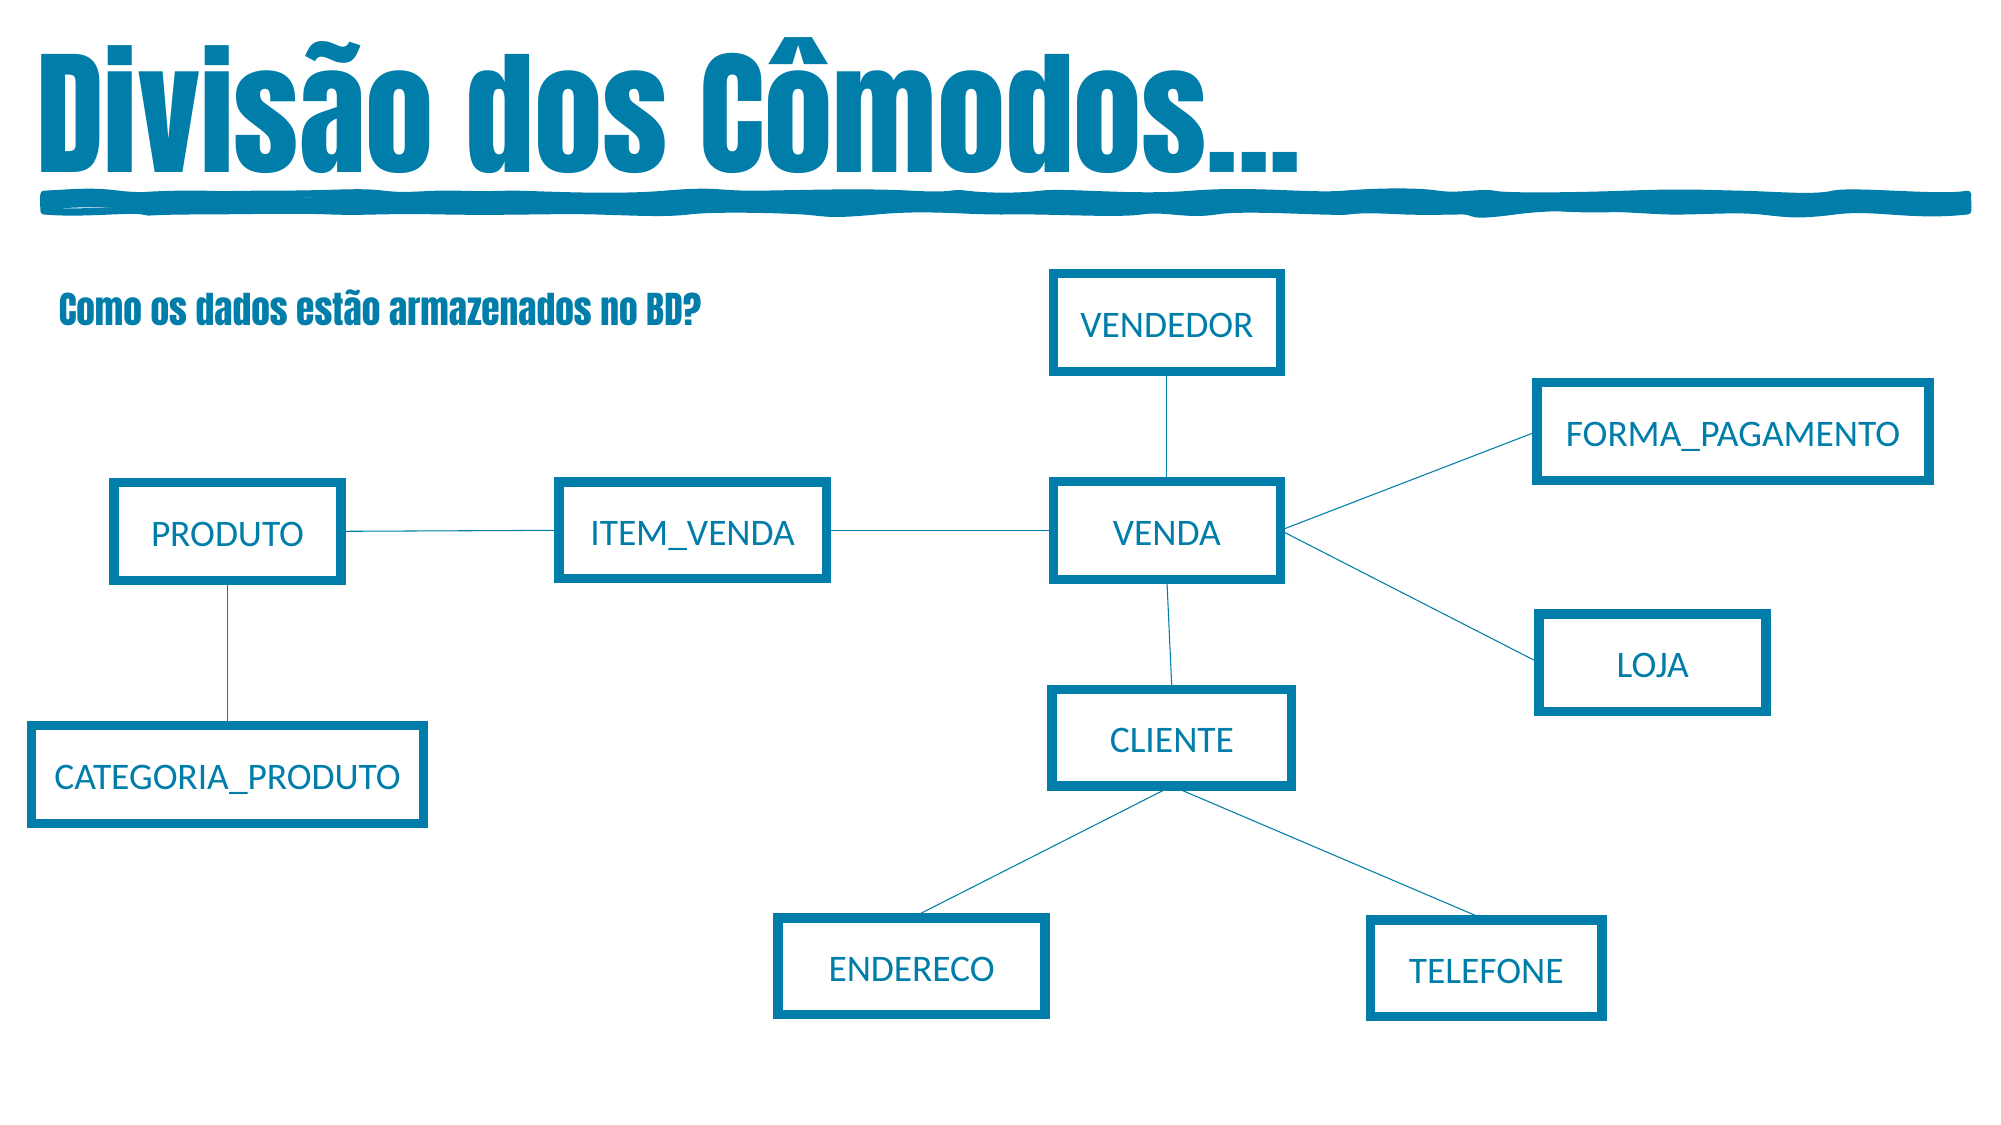

Divisão dos Cômodos...

VENDEDOR
Como os dados estão armazenados no BD?
FORMA_PAGAMENTO
VENDA
ITEM_VENDA
PRODUTO
LOJA
CLIENTE
CATEGORIA_PRODUTO
ENDERECO
TELEFONE